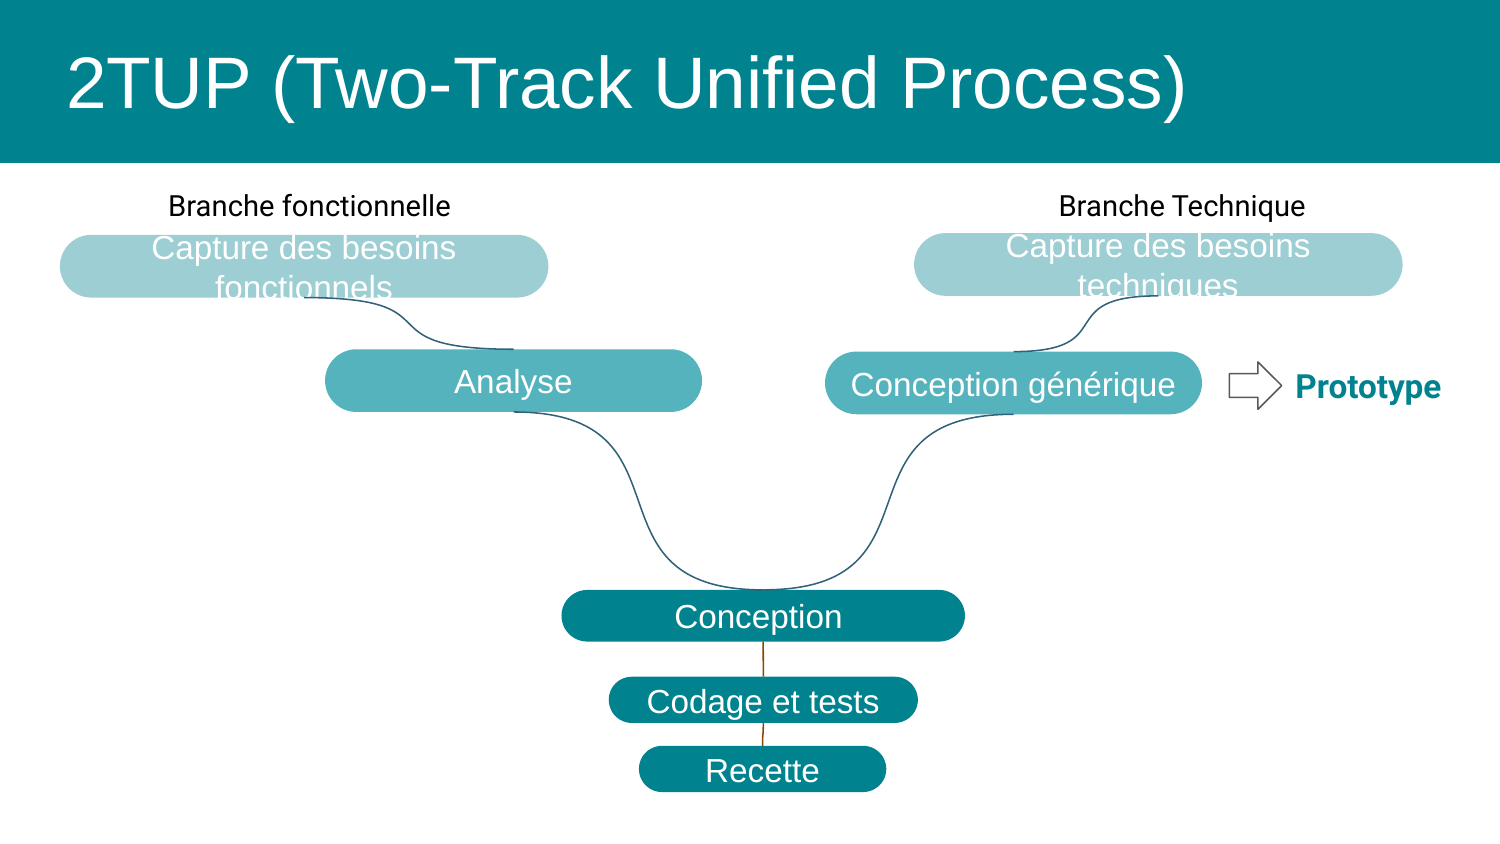

# 2TUP (Two-Track Unified Process)
Branche fonctionnelle
Branche Technique
Capture des besoins techniques
Capture des besoins fonctionnels
Analyse
Conception générique
Conception
Codage et tests
Recette

Prototype